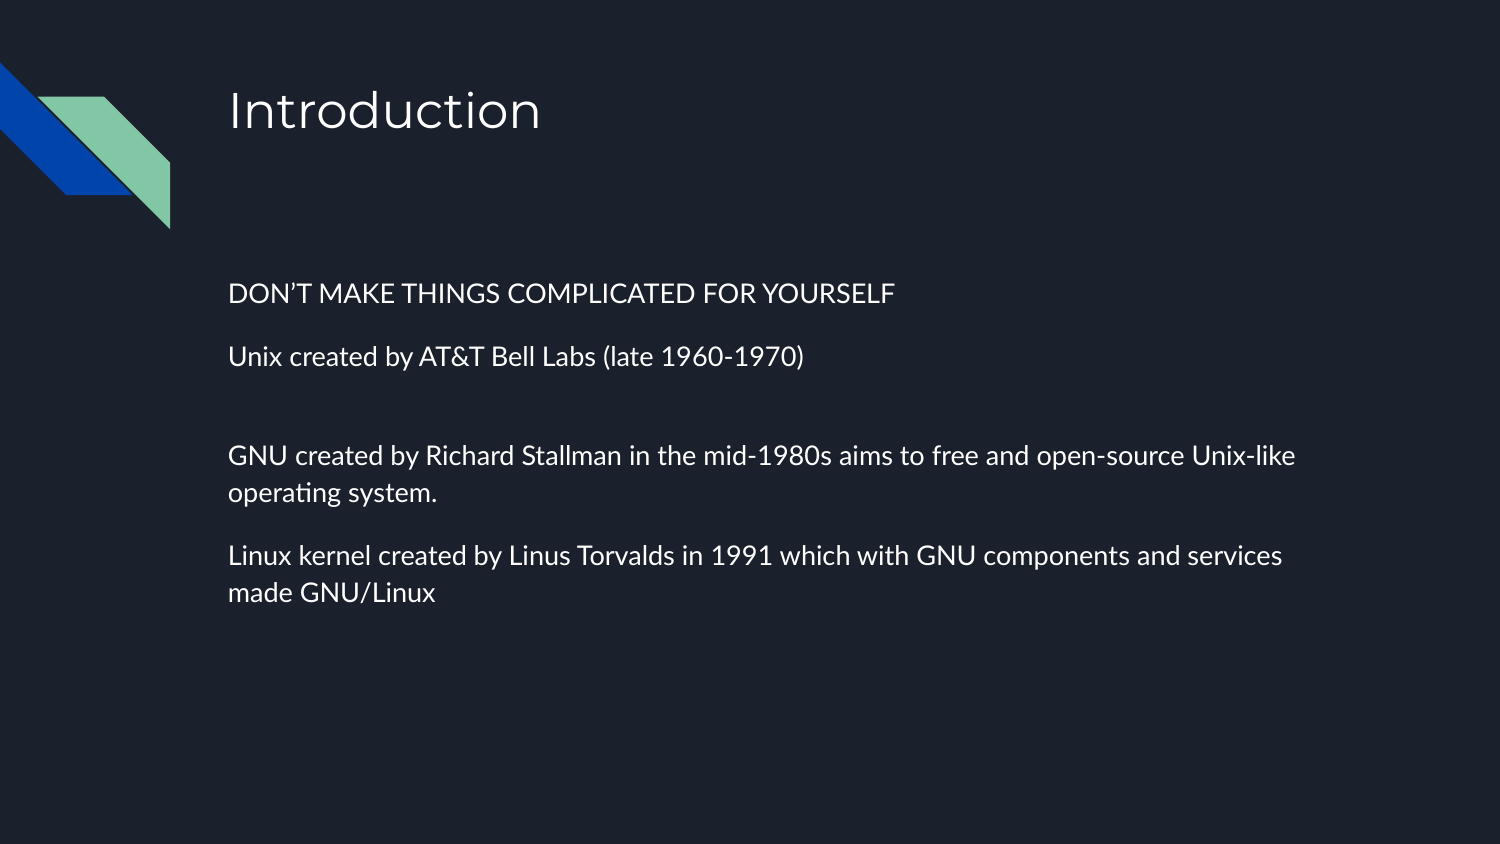

# Introduction
DON’T MAKE THINGS COMPLICATED FOR YOURSELF
Unix created by AT&T Bell Labs (late 1960-1970)
GNU created by Richard Stallman in the mid-1980s aims to free and open-source Unix-like operating system.
Linux kernel created by Linus Torvalds in 1991 which with GNU components and services made GNU/Linux